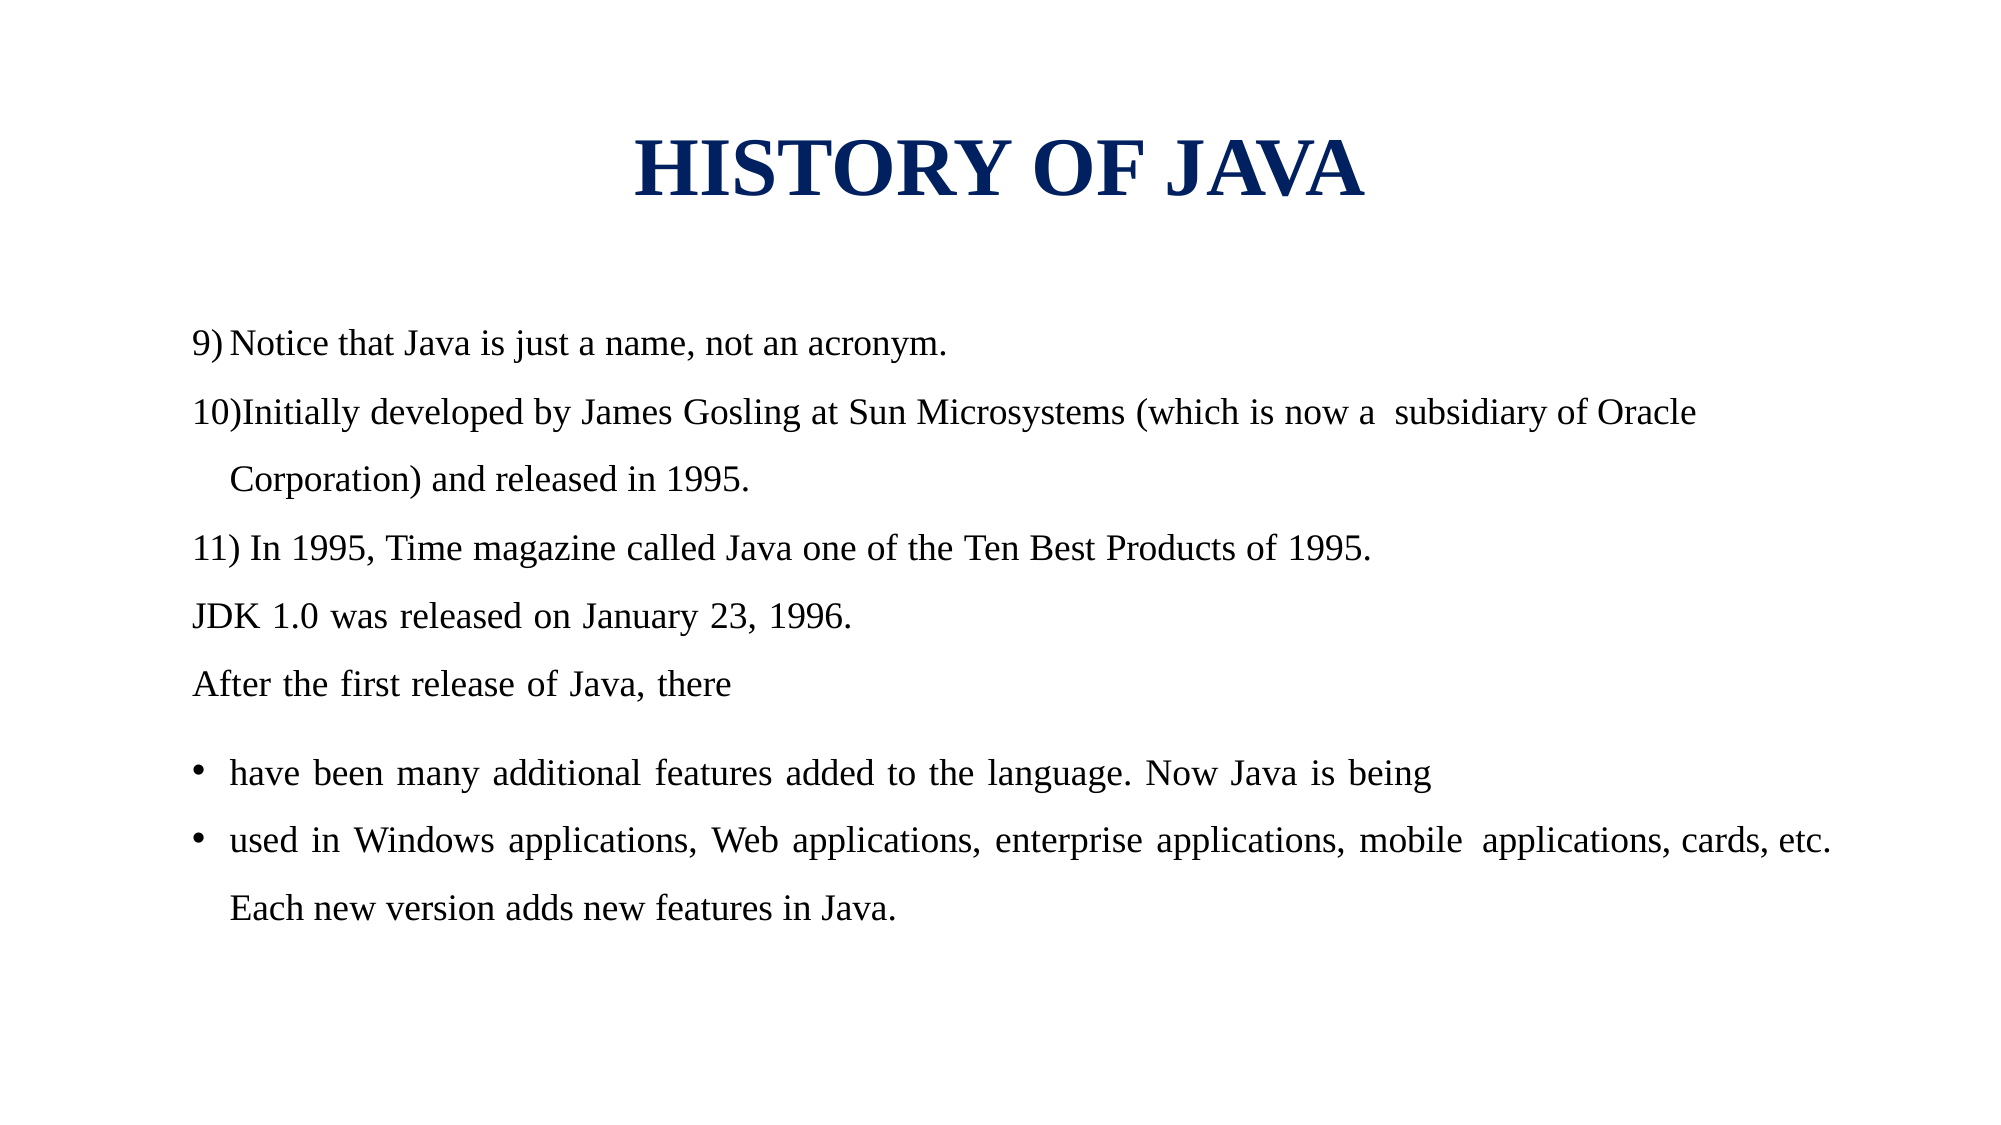

# HISTORY OF JAVA
Notice that Java is just a name, not an acronym.
Initially developed by James Gosling at Sun Microsystems (which is now a  subsidiary of Oracle Corporation) and released in 1995.
 In 1995, Time magazine called Java one of the Ten Best Products of 1995.
JDK 1.0 was released on January 23, 1996.
After the first release of Java, there
have been many additional features added to the language. Now Java is being
used in Windows applications, Web applications, enterprise applications, mobile  applications, cards, etc. Each new version adds new features in Java.